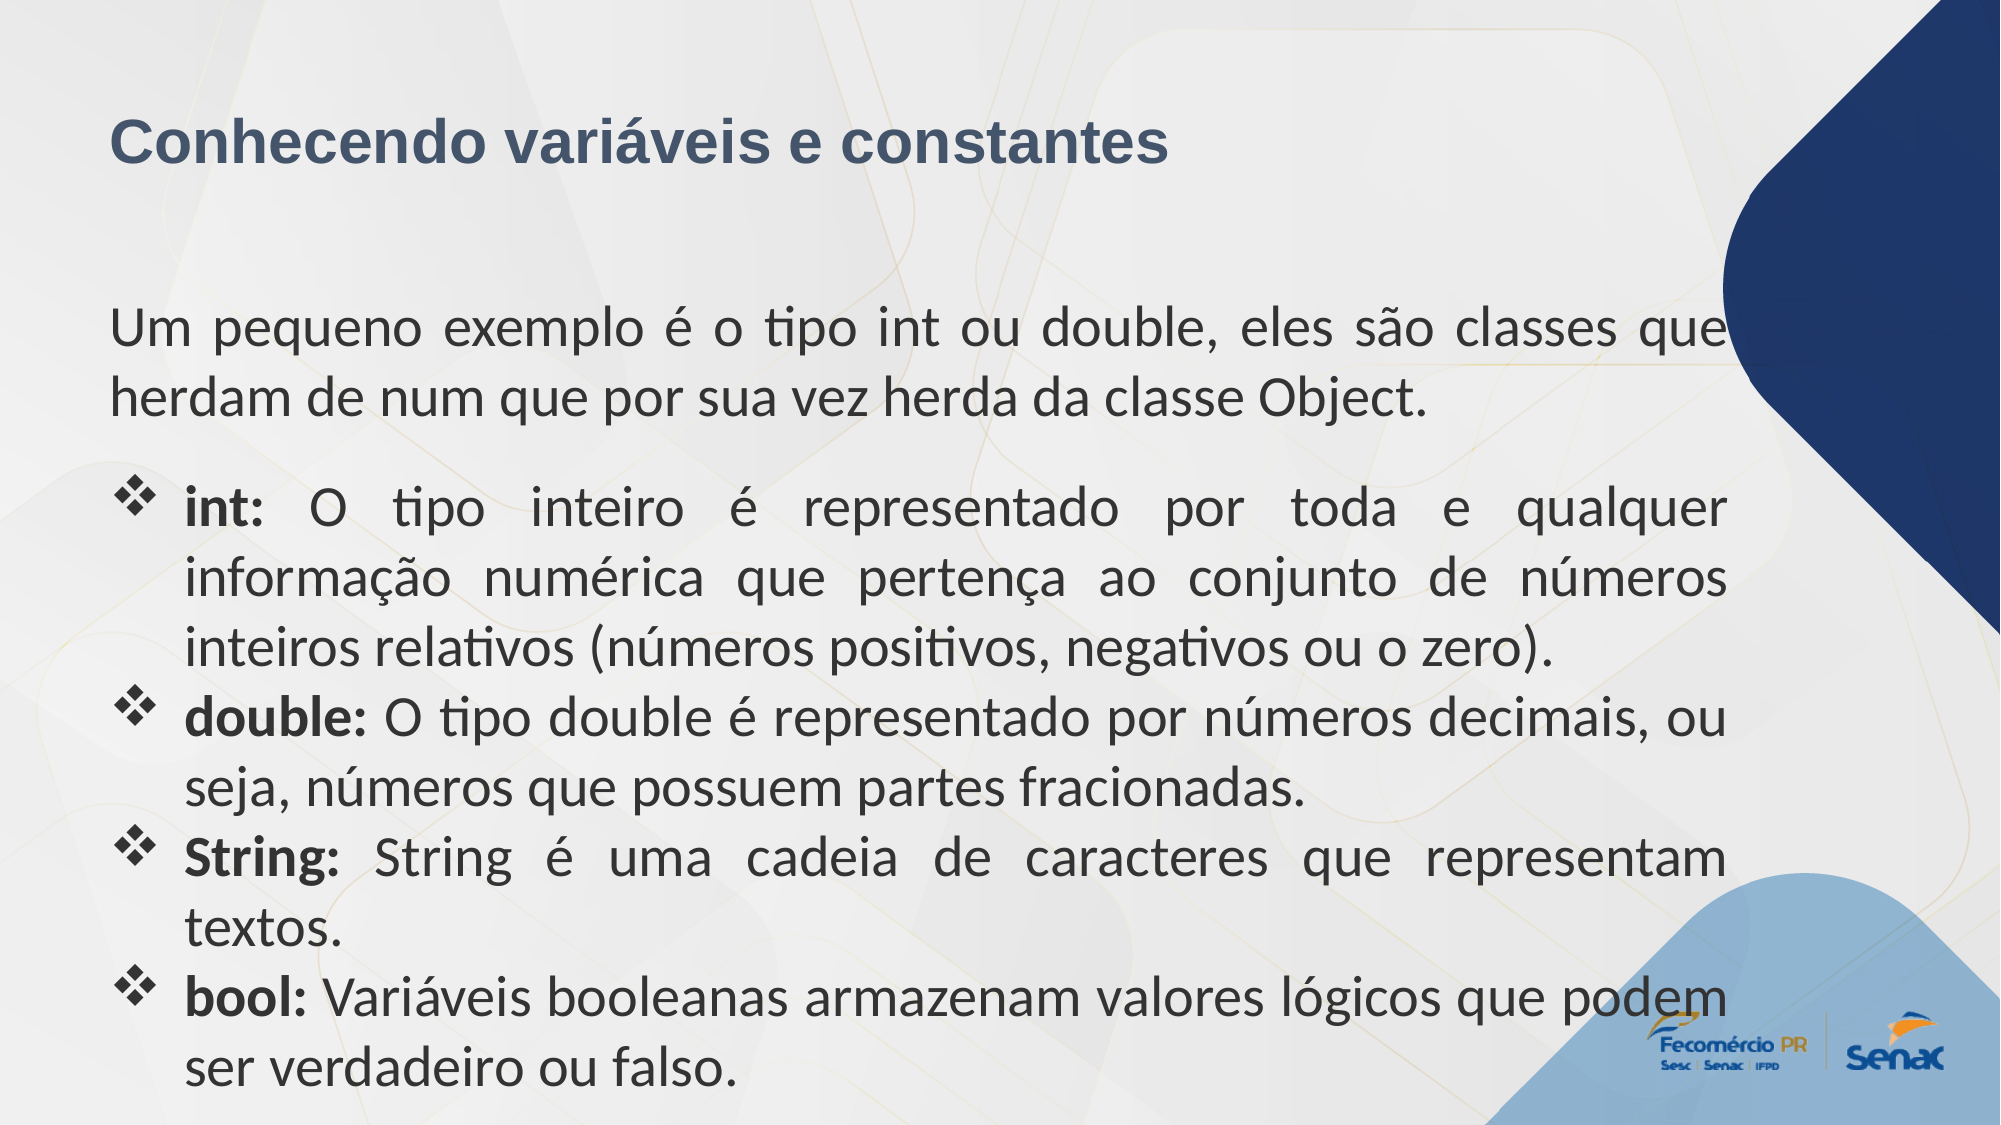

Conhecendo variáveis e constantes
Um pequeno exemplo é o tipo int ou double, eles são classes que herdam de num que por sua vez herda da classe Object.

int: O tipo inteiro é representado por toda e qualquer informação numérica que pertença ao conjunto de números inteiros relativos (números positivos, negativos ou o zero).
double: O tipo double é representado por números decimais, ou seja, números que possuem partes fracionadas.
String: String é uma cadeia de caracteres que representam textos.
bool: Variáveis booleanas armazenam valores lógicos que podem ser verdadeiro ou falso.